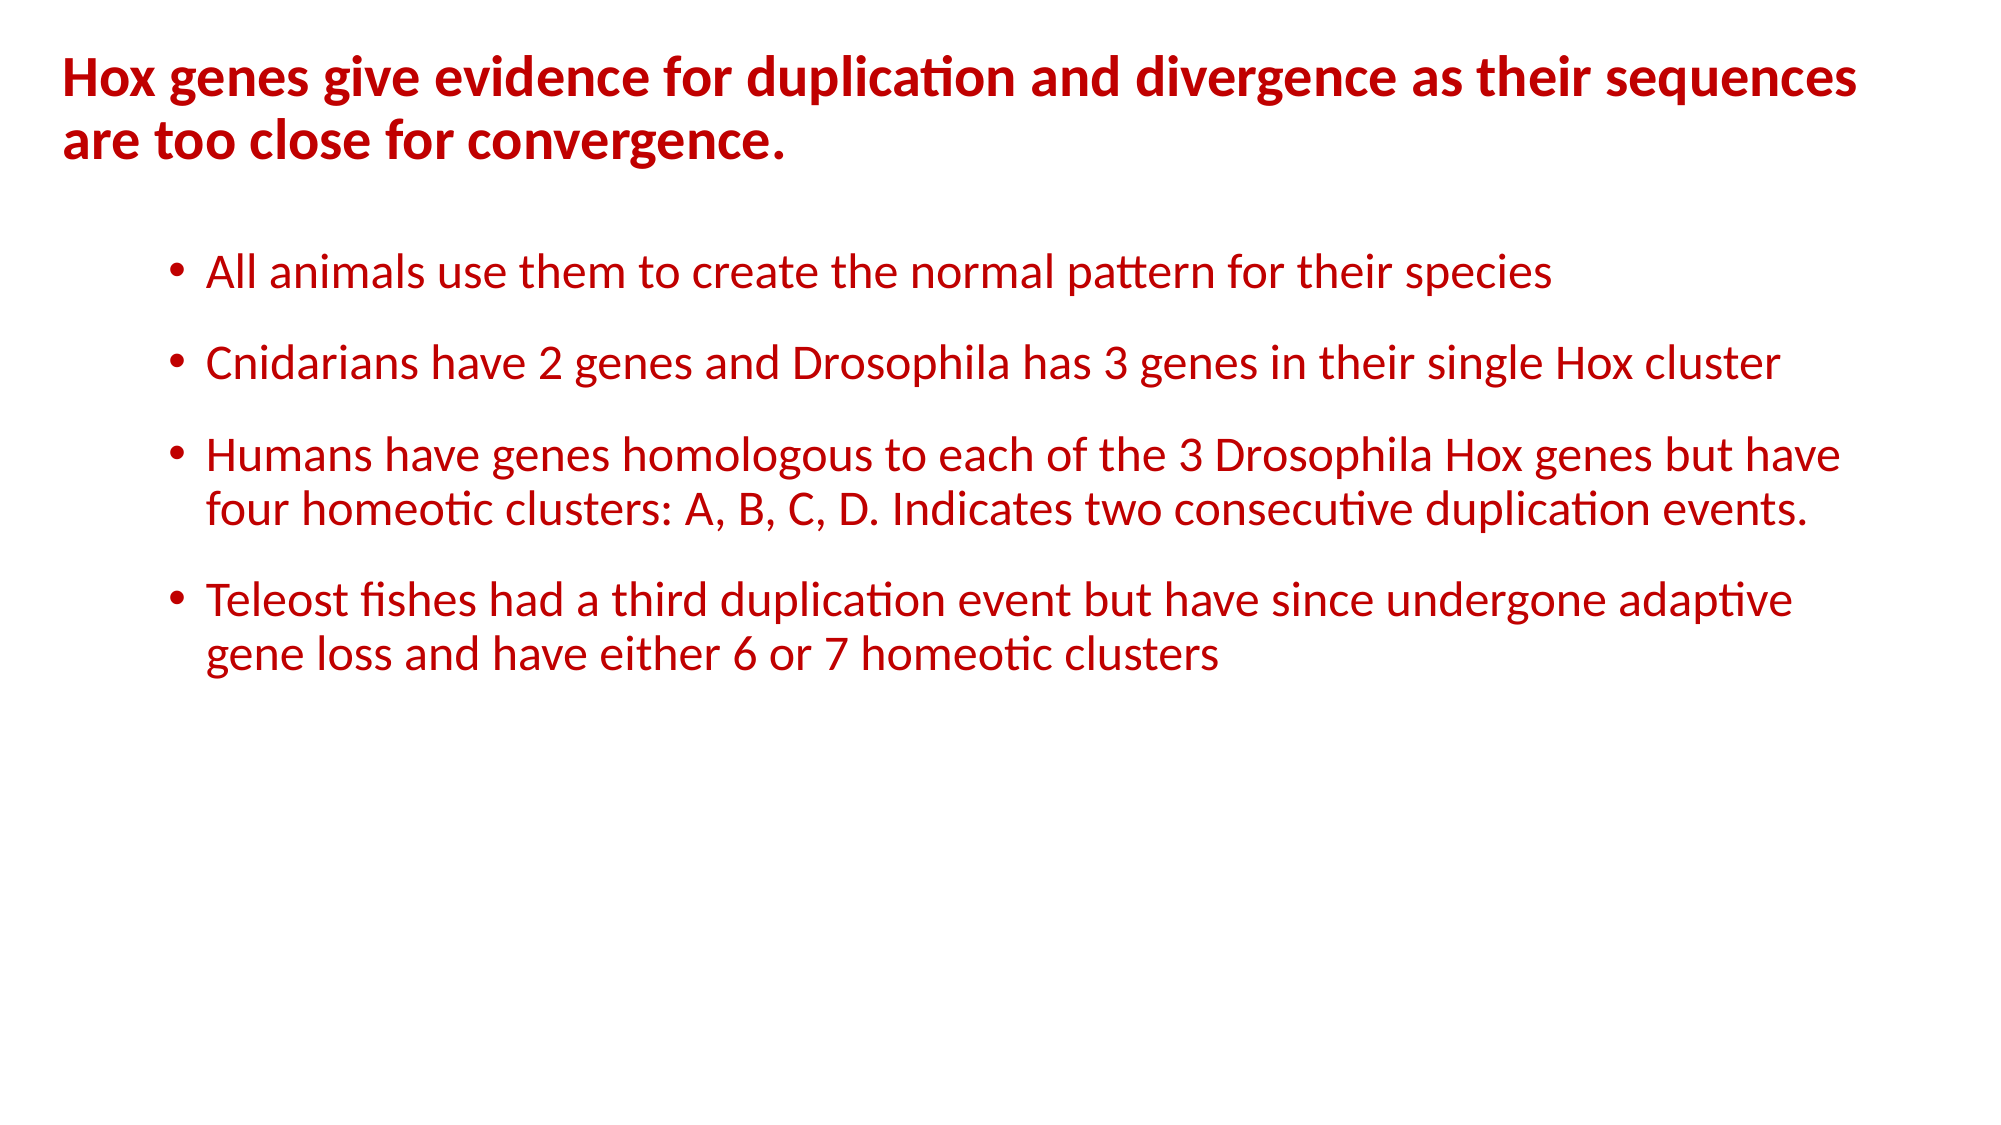

# Hox genes give evidence for duplication and divergence as their sequences are too close for convergence.
All animals use them to create the normal pattern for their species
Cnidarians have 2 genes and Drosophila has 3 genes in their single Hox cluster
Humans have genes homologous to each of the 3 Drosophila Hox genes but have four homeotic clusters: A, B, C, D. Indicates two consecutive duplication events.
Teleost fishes had a third duplication event but have since undergone adaptive gene loss and have either 6 or 7 homeotic clusters